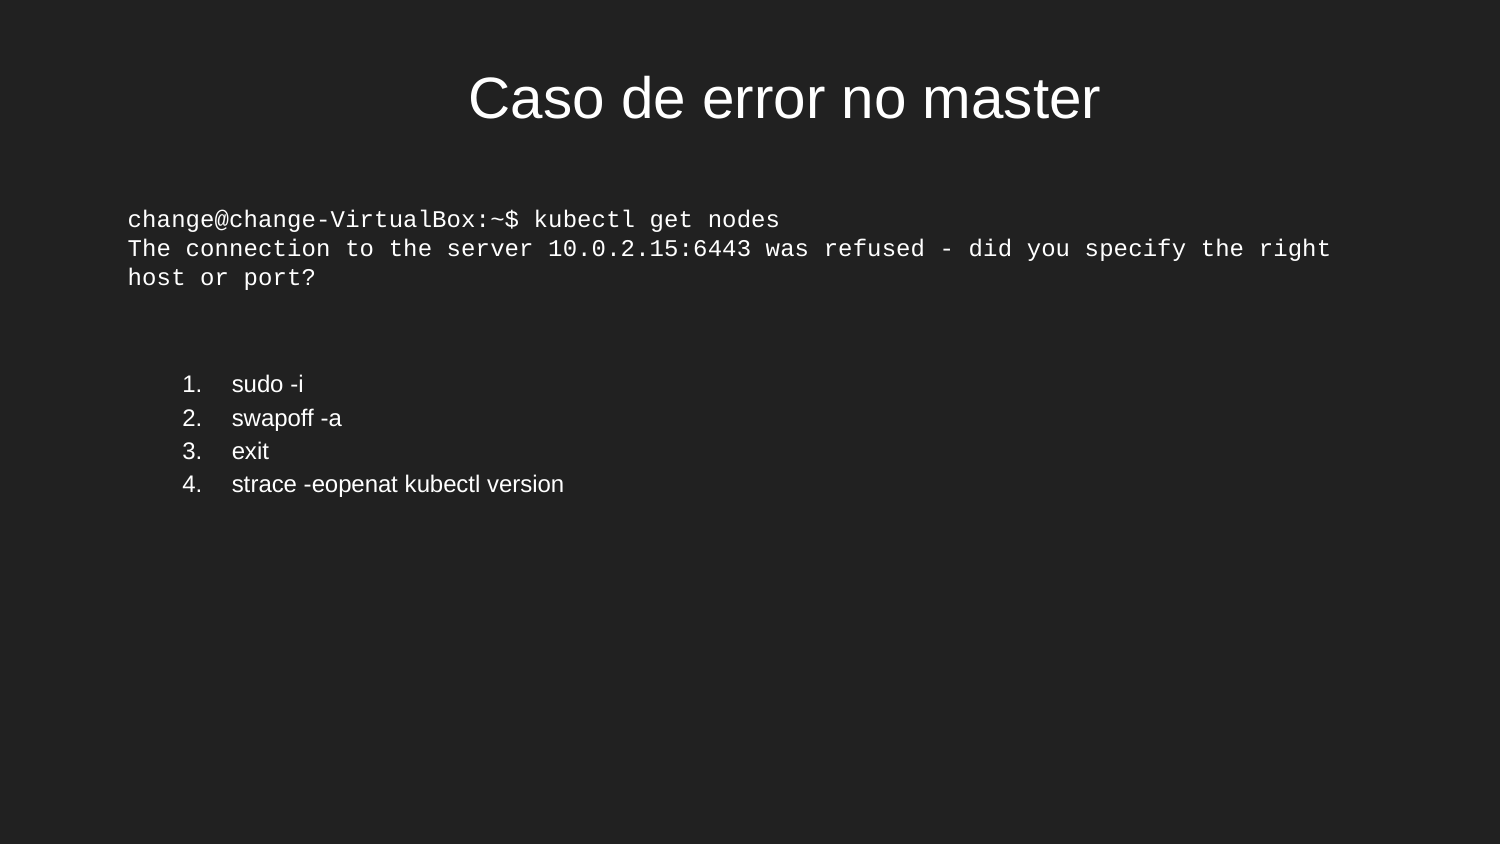

# Caso de error no master

change@change-VirtualBox:~$ kubectl get nodes
The connection to the server 10.0.2.15:6443 was refused - did you specify the right host or port?

sudo -i
swapoff -a
exit
strace -eopenat kubectl version